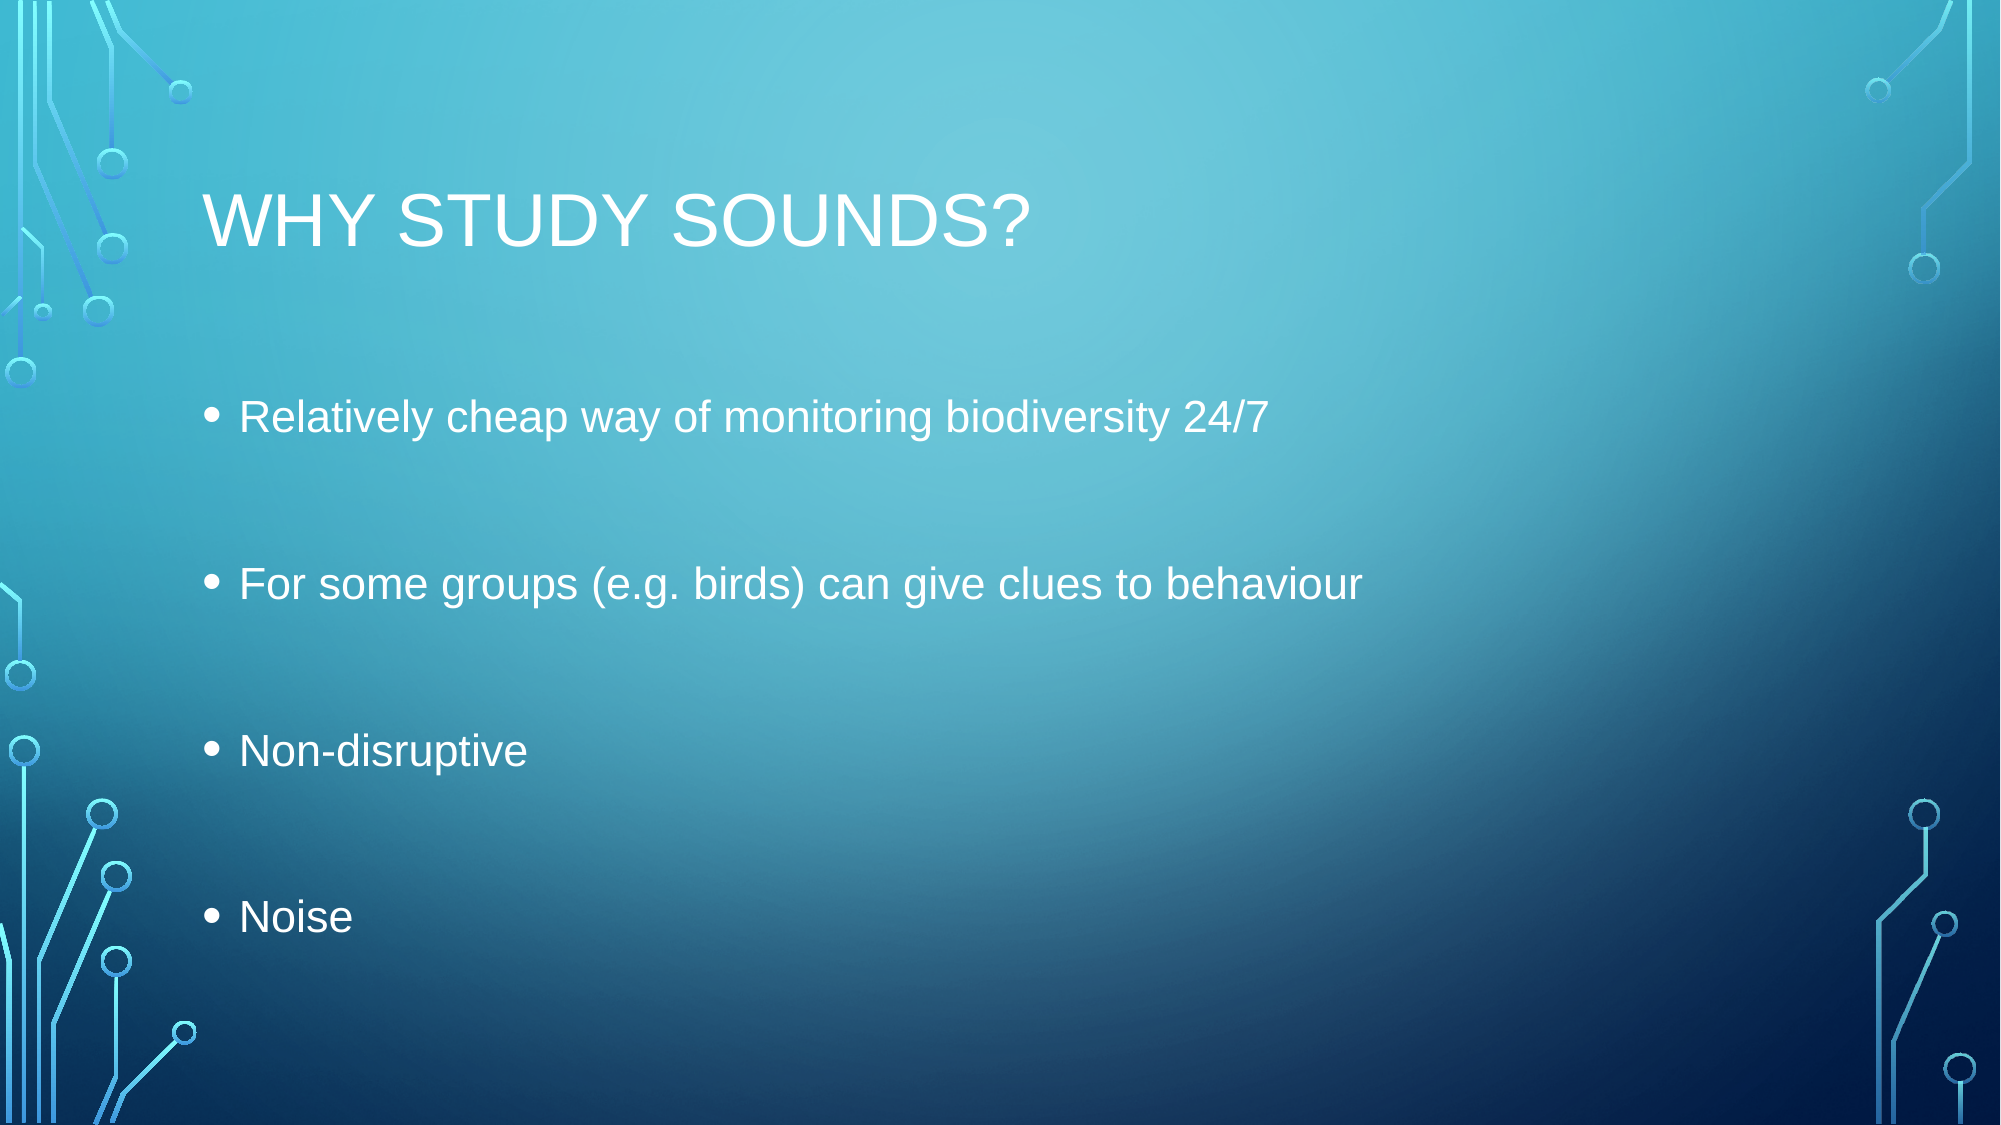

# Why study sounds?
Relatively cheap way of monitoring biodiversity 24/7

For some groups (e.g. birds) can give clues to behaviour

Non-disruptive

Noise